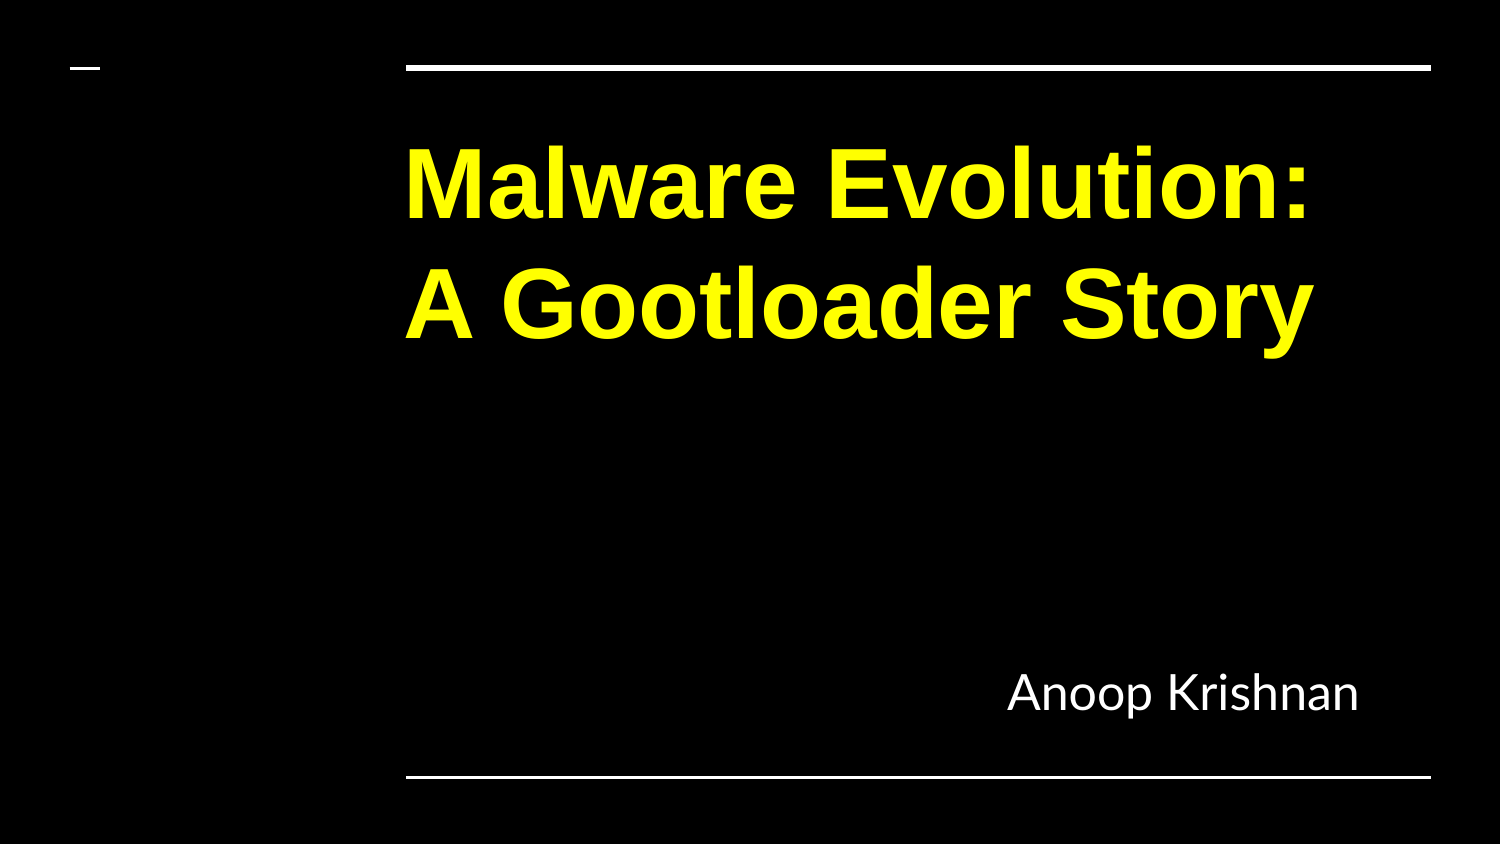

# Malware Evolution:  A Gootloader Story
Anoop Krishnan